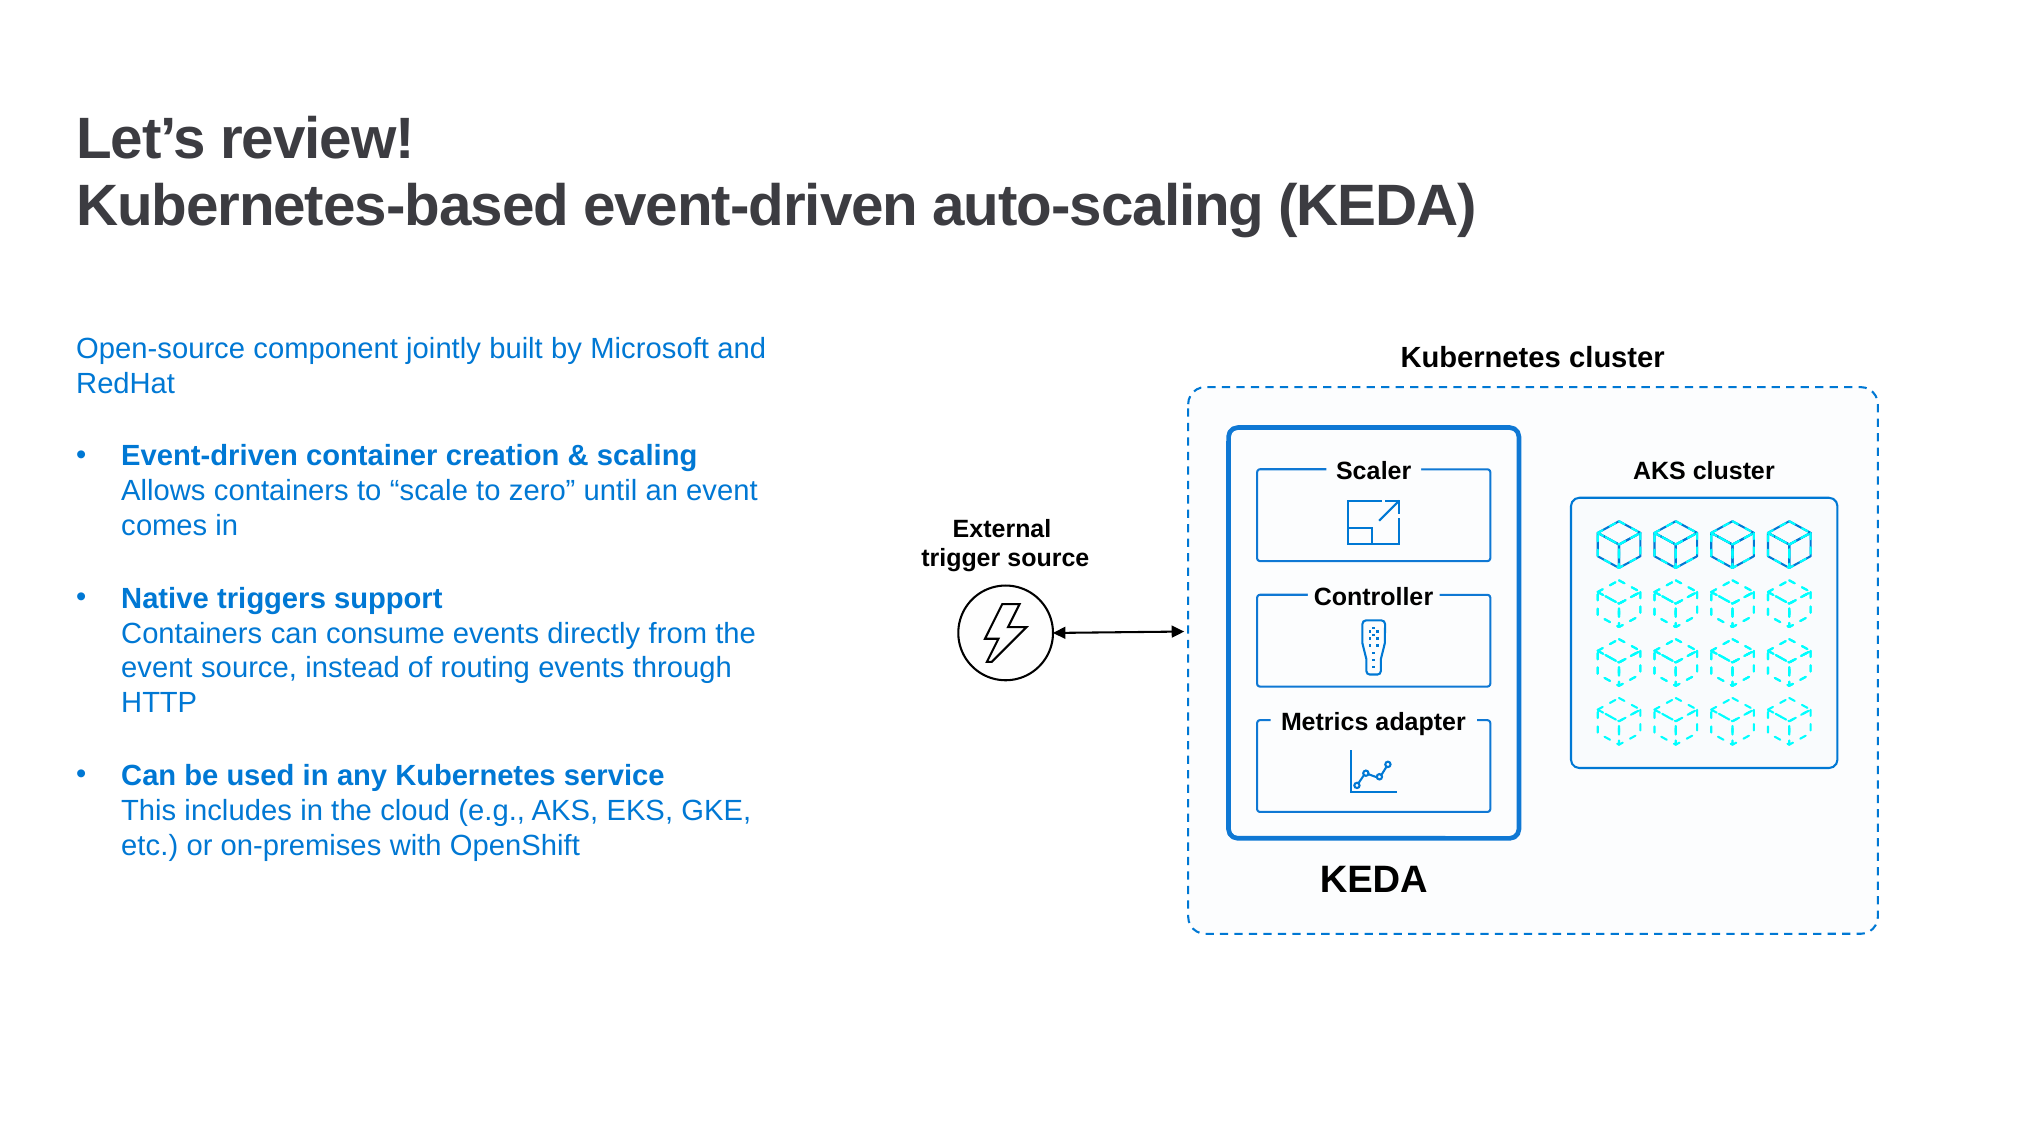

# Let’s review! Kubernetes-based event-driven auto-scaling (KEDA)
Open-source component jointly built by Microsoft and RedHat
Event-driven container creation & scaling
Allows containers to “scale to zero” until an event comes in
​Native triggers support
Containers can consume events directly from the event source, instead of routing events through HTTP
​Can be used in any Kubernetes service
This includes in the cloud (e.g., AKS, EKS, GKE, etc.) or on-premises with OpenShift
Kubernetes cluster

Scaler

Controller

Metrics adapter

AKS cluster

External
trigger source

KEDA